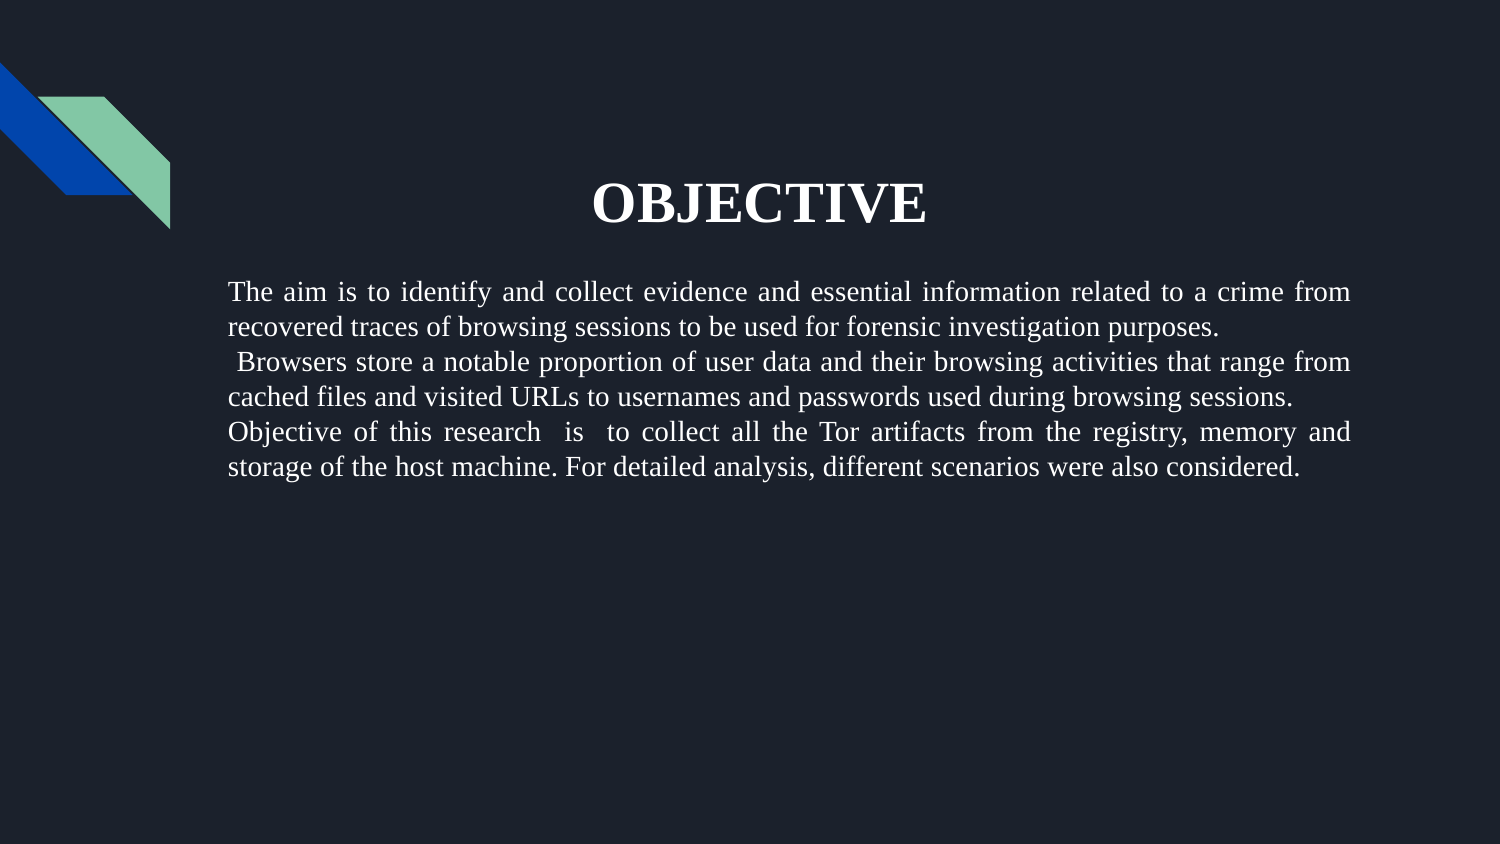

# OBJECTIVE

The aim is to identify and collect evidence and essential information related to a crime from recovered traces of browsing sessions to be used for forensic investigation purposes.
 Browsers store a notable proportion of user data and their browsing activities that range from cached files and visited URLs to usernames and passwords used during browsing sessions.
Objective of this research  is  to collect all the Tor artifacts from the registry, memory and storage of the host machine. For detailed analysis, different scenarios were also considered.